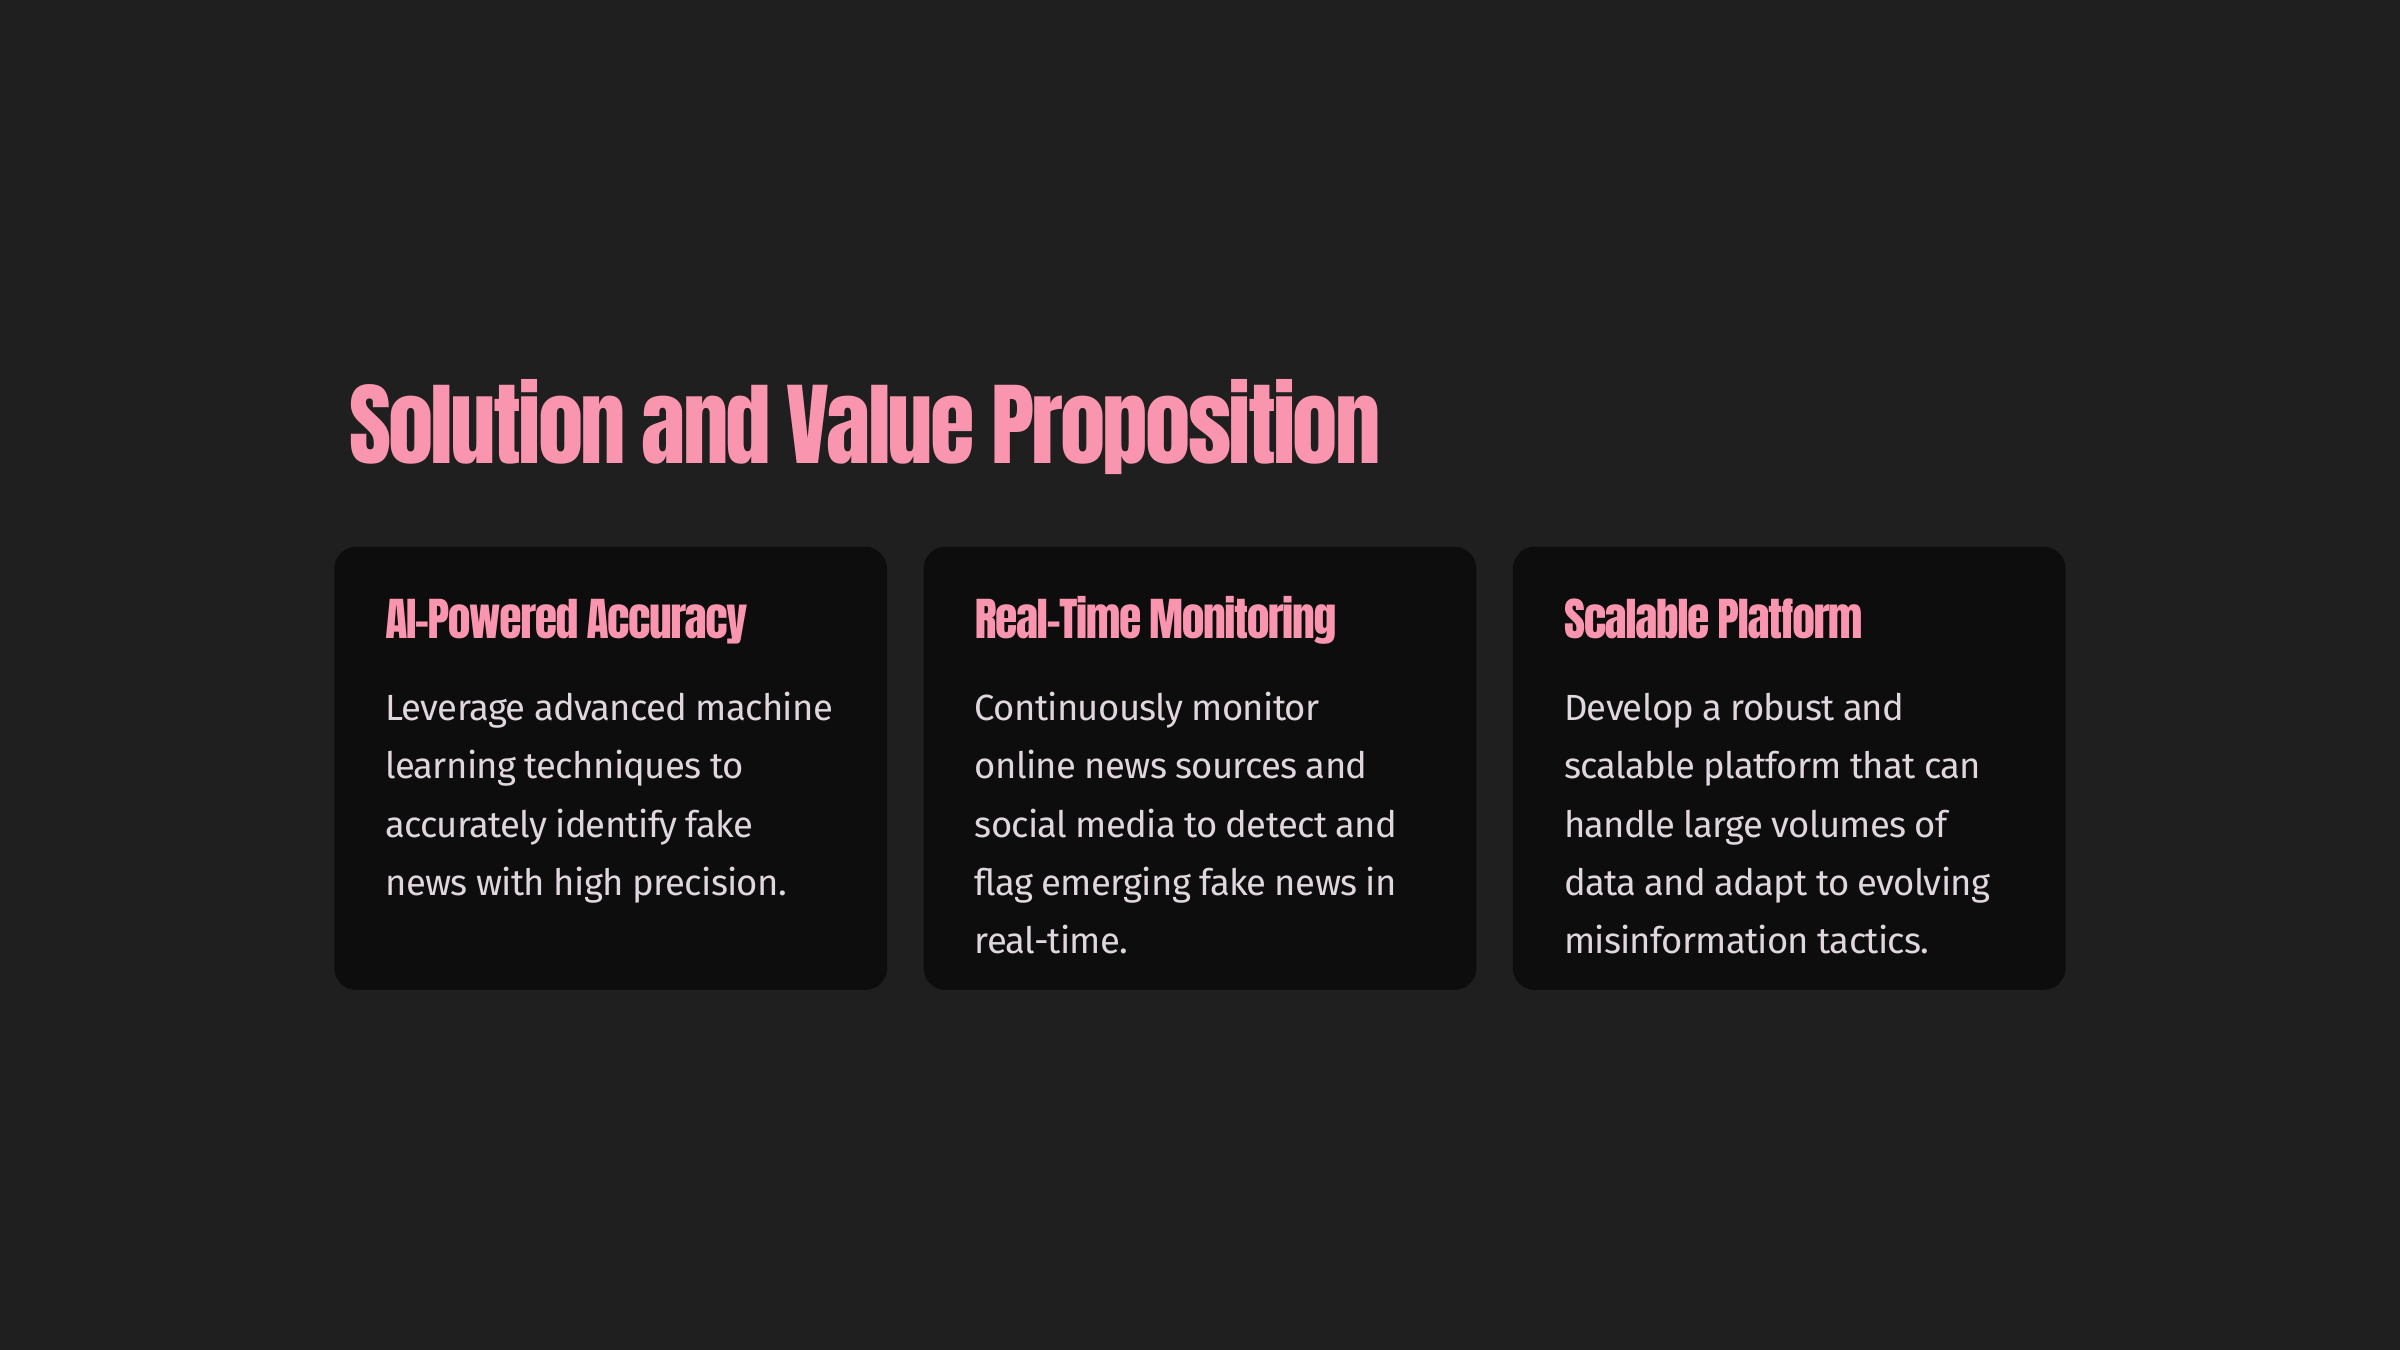

Solution and Value Proposition

AI-Powered Accuracy
Real-Time Monitoring
Scalable Platform
Leverage advanced machine learning techniques to accurately identify fake news with high precision.
Continuously monitor online news sources and social media to detect and flag emerging fake news in real-time.
Develop a robust and scalable platform that can handle large volumes of data and adapt to evolving misinformation tactics.